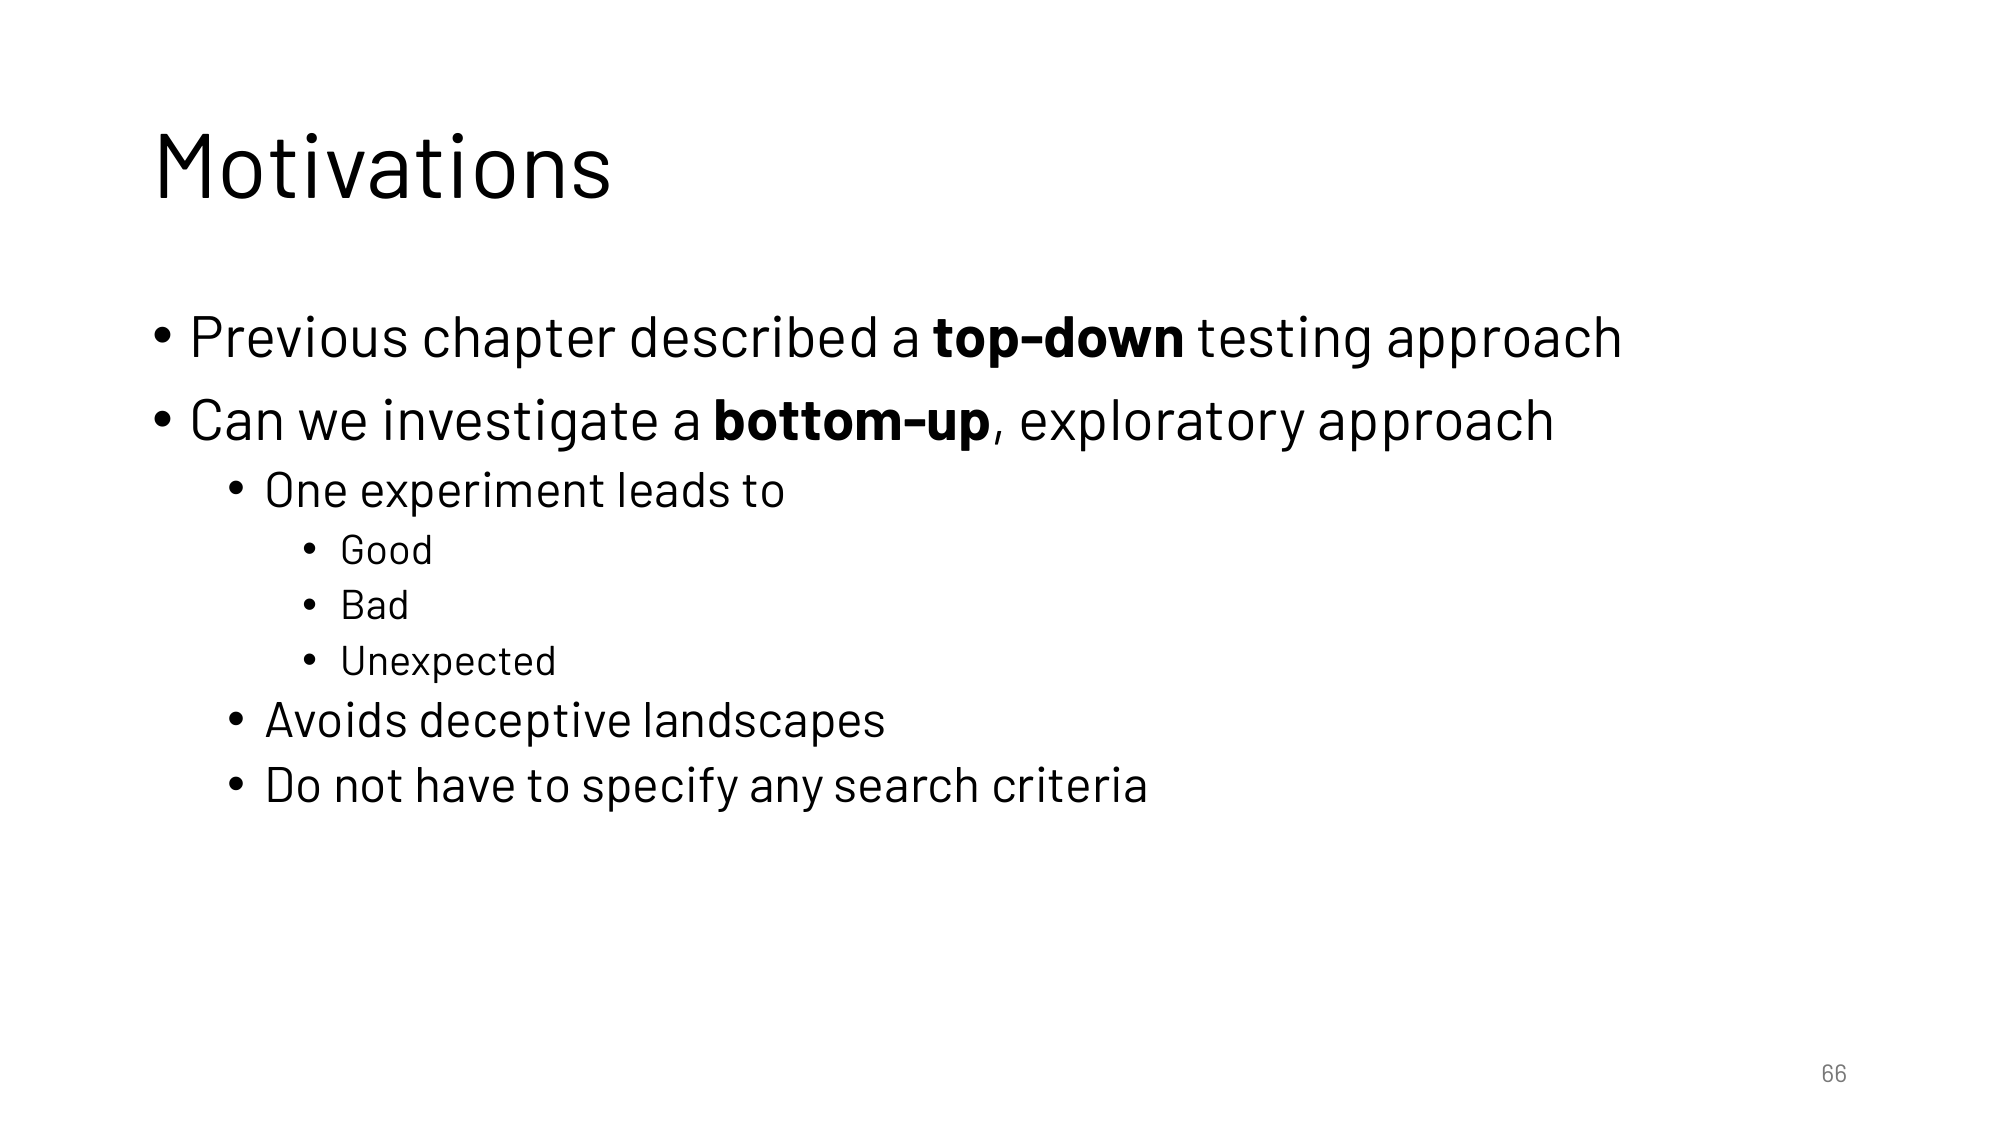

# Motivations
Previous chapter described a top-down testing approach
Can we investigate a bottom-up, exploratory approach
One experiment leads to
Good
Bad
Unexpected
Avoids deceptive landscapes
Do not have to specify any search criteria
66